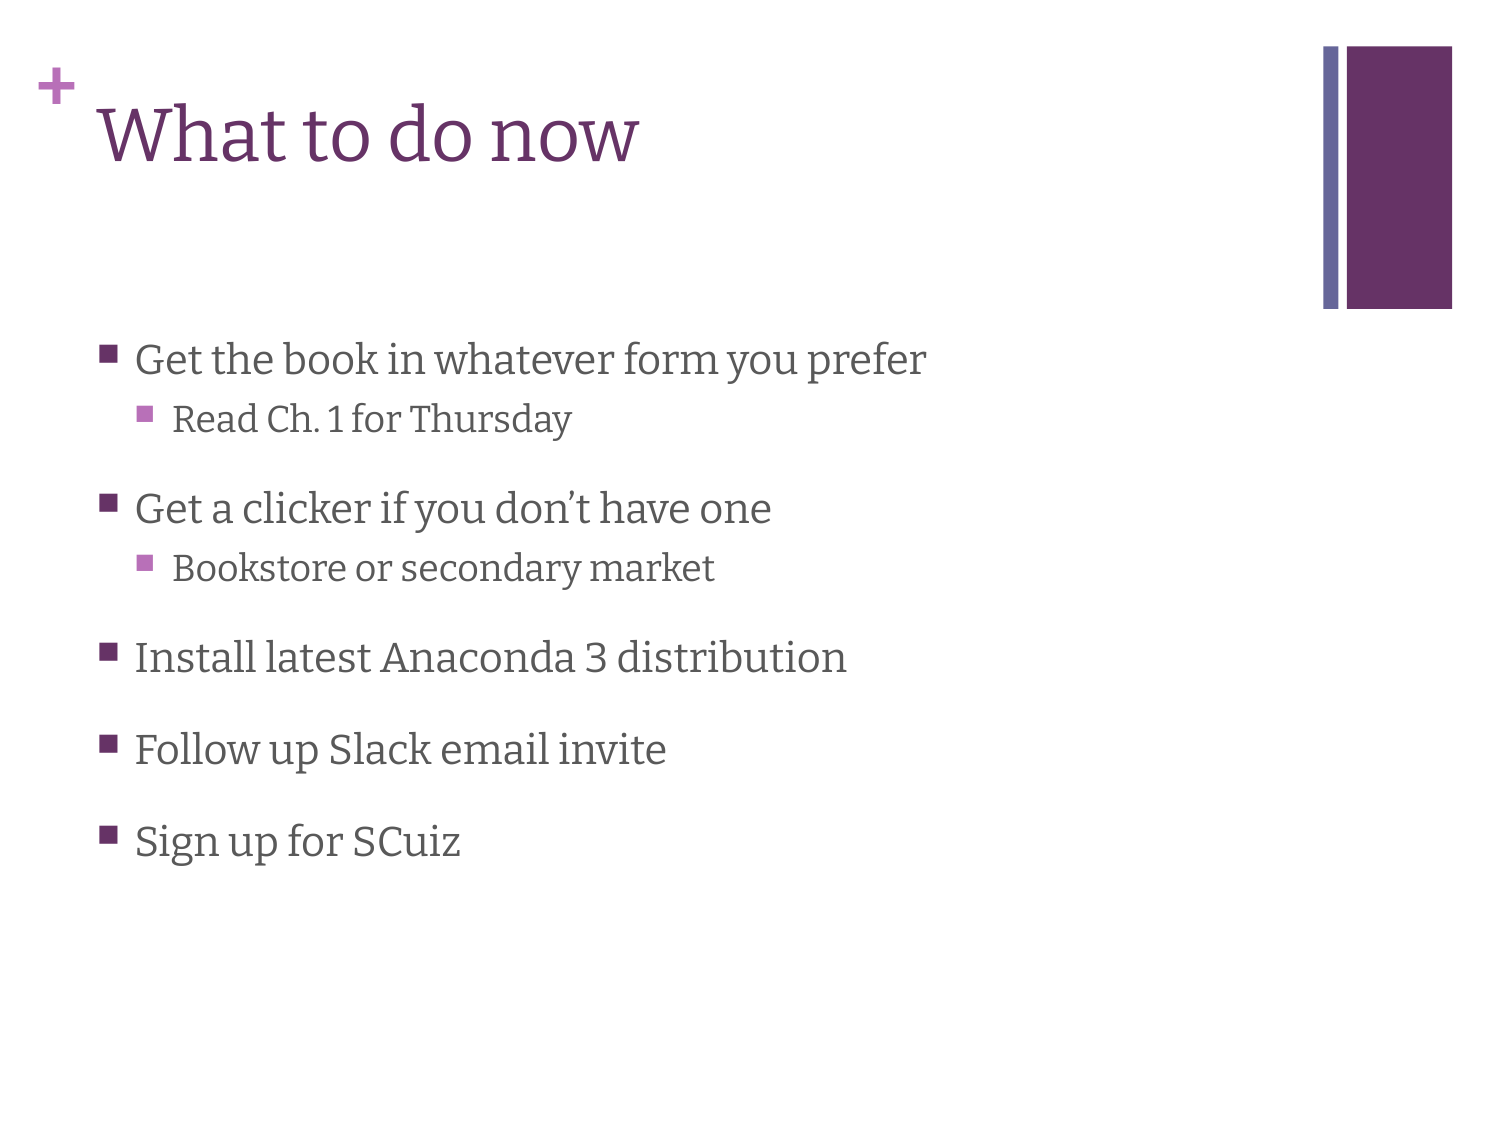

# What to do now
Get the book in whatever form you prefer
Read Ch. 1 for Thursday
Get a clicker if you don’t have one
Bookstore or secondary market
Install latest Anaconda 3 distribution
Follow up Slack email invite
Sign up for SCuiz